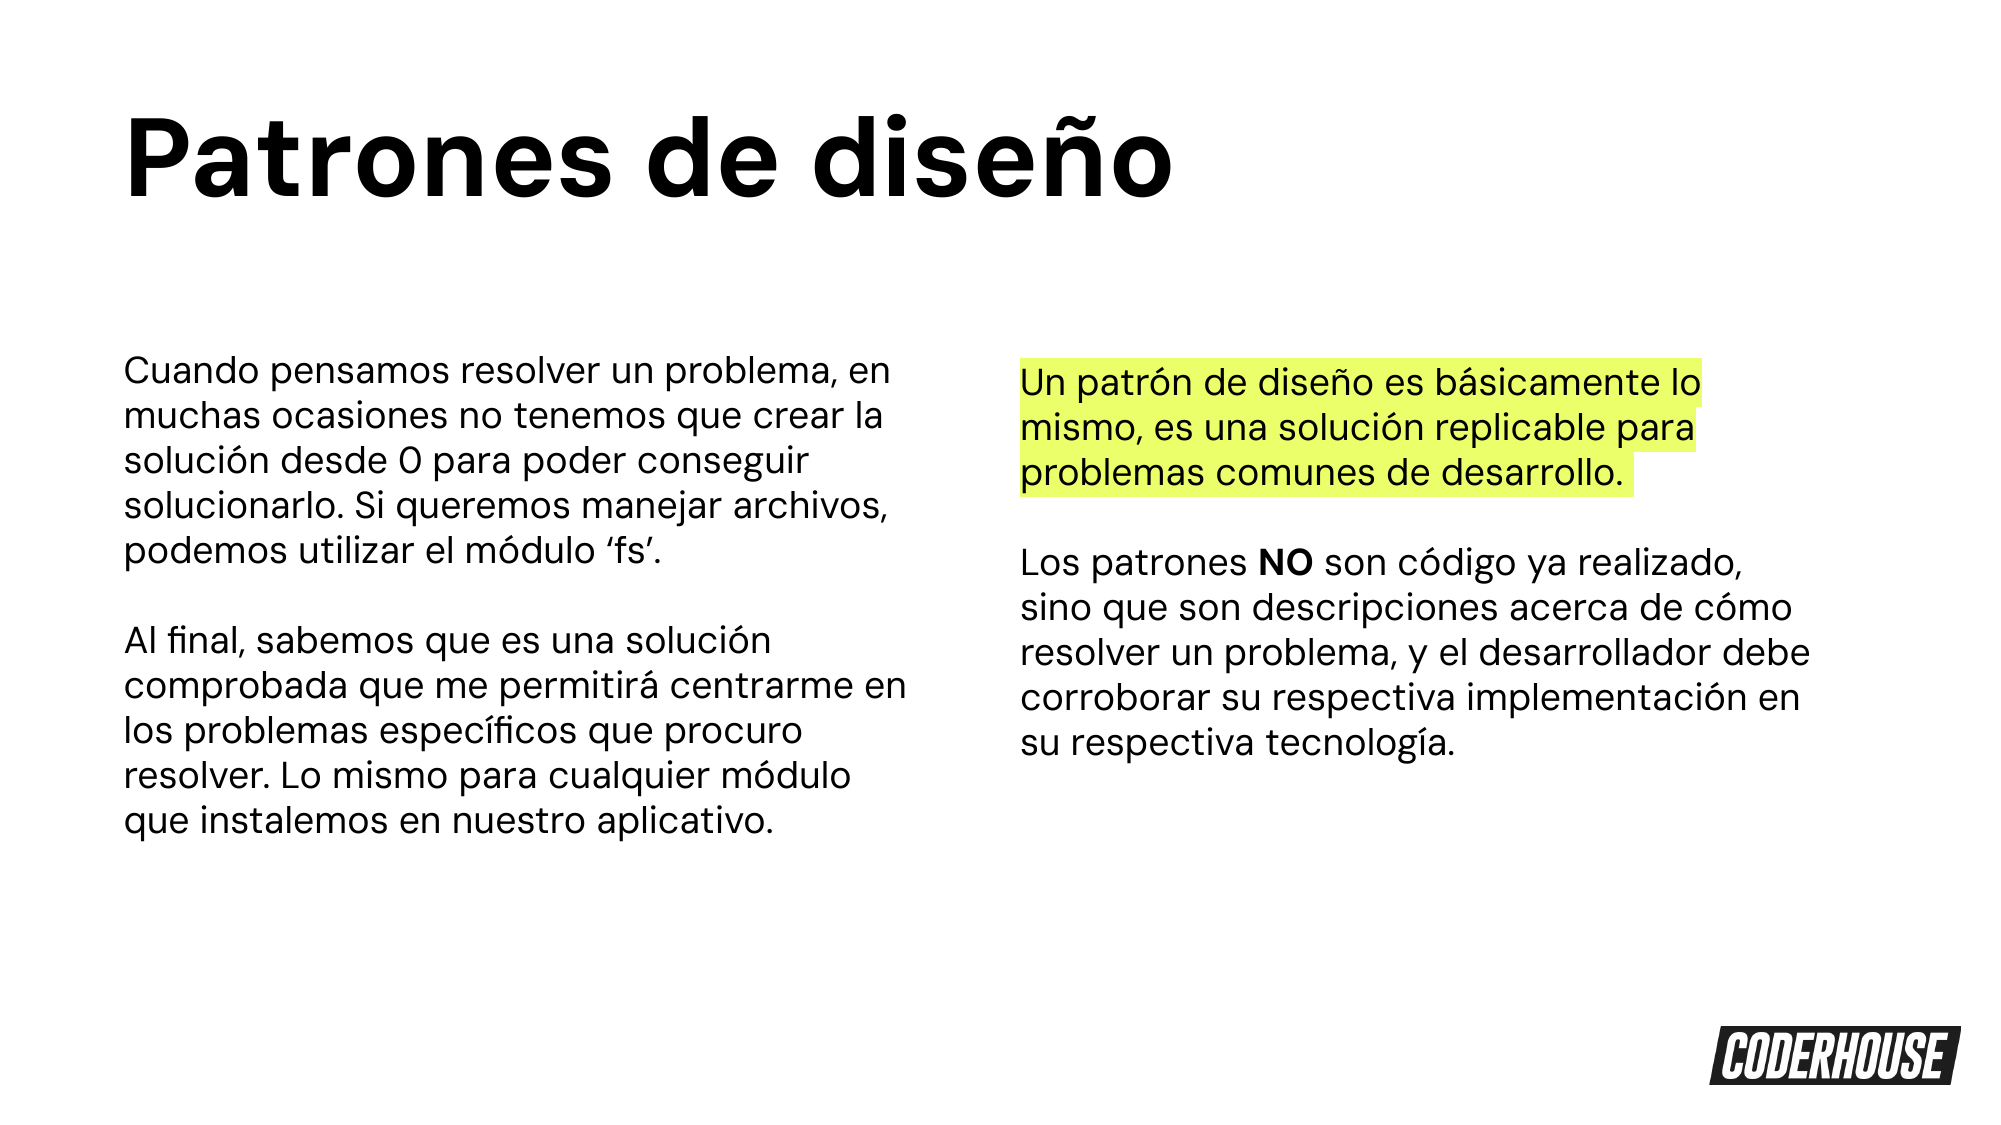

Patrones de diseño
Cuando pensamos resolver un problema, en muchas ocasiones no tenemos que crear la solución desde 0 para poder conseguir solucionarlo. Si queremos manejar archivos, podemos utilizar el módulo ‘fs’.

Al final, sabemos que es una solución comprobada que me permitirá centrarme en los problemas específicos que procuro resolver. Lo mismo para cualquier módulo que instalemos en nuestro aplicativo.
Un patrón de diseño es básicamente lo mismo, es una solución replicable para problemas comunes de desarrollo.

Los patrones NO son código ya realizado, sino que son descripciones acerca de cómo resolver un problema, y el desarrollador debe corroborar su respectiva implementación en su respectiva tecnología.